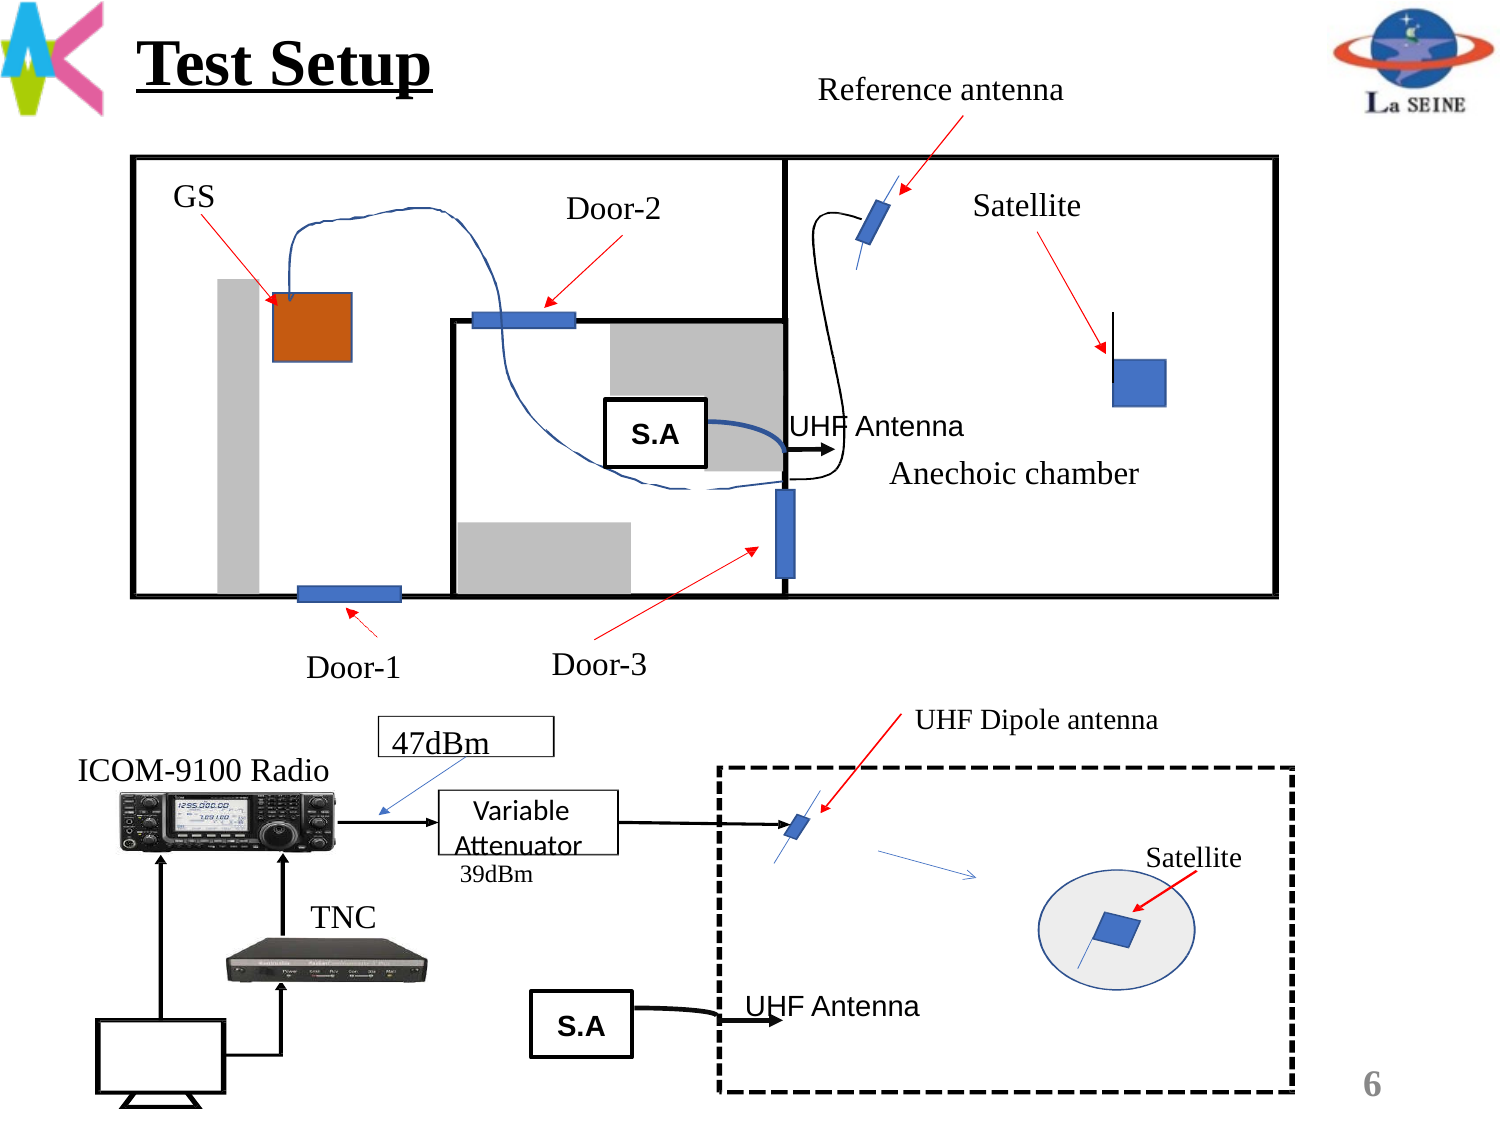

Test Setup
Reference antenna

GS

Satellite
Door-2

S.A
UHF Antenna

Anechoic chamber

Door-3
Door-1
UHF Dipole antenna

47dBm
ICOM-9100 Radio

Variable  Attenuator

Satellite

39dBm

TNC

UHF Antenna

S.A

6